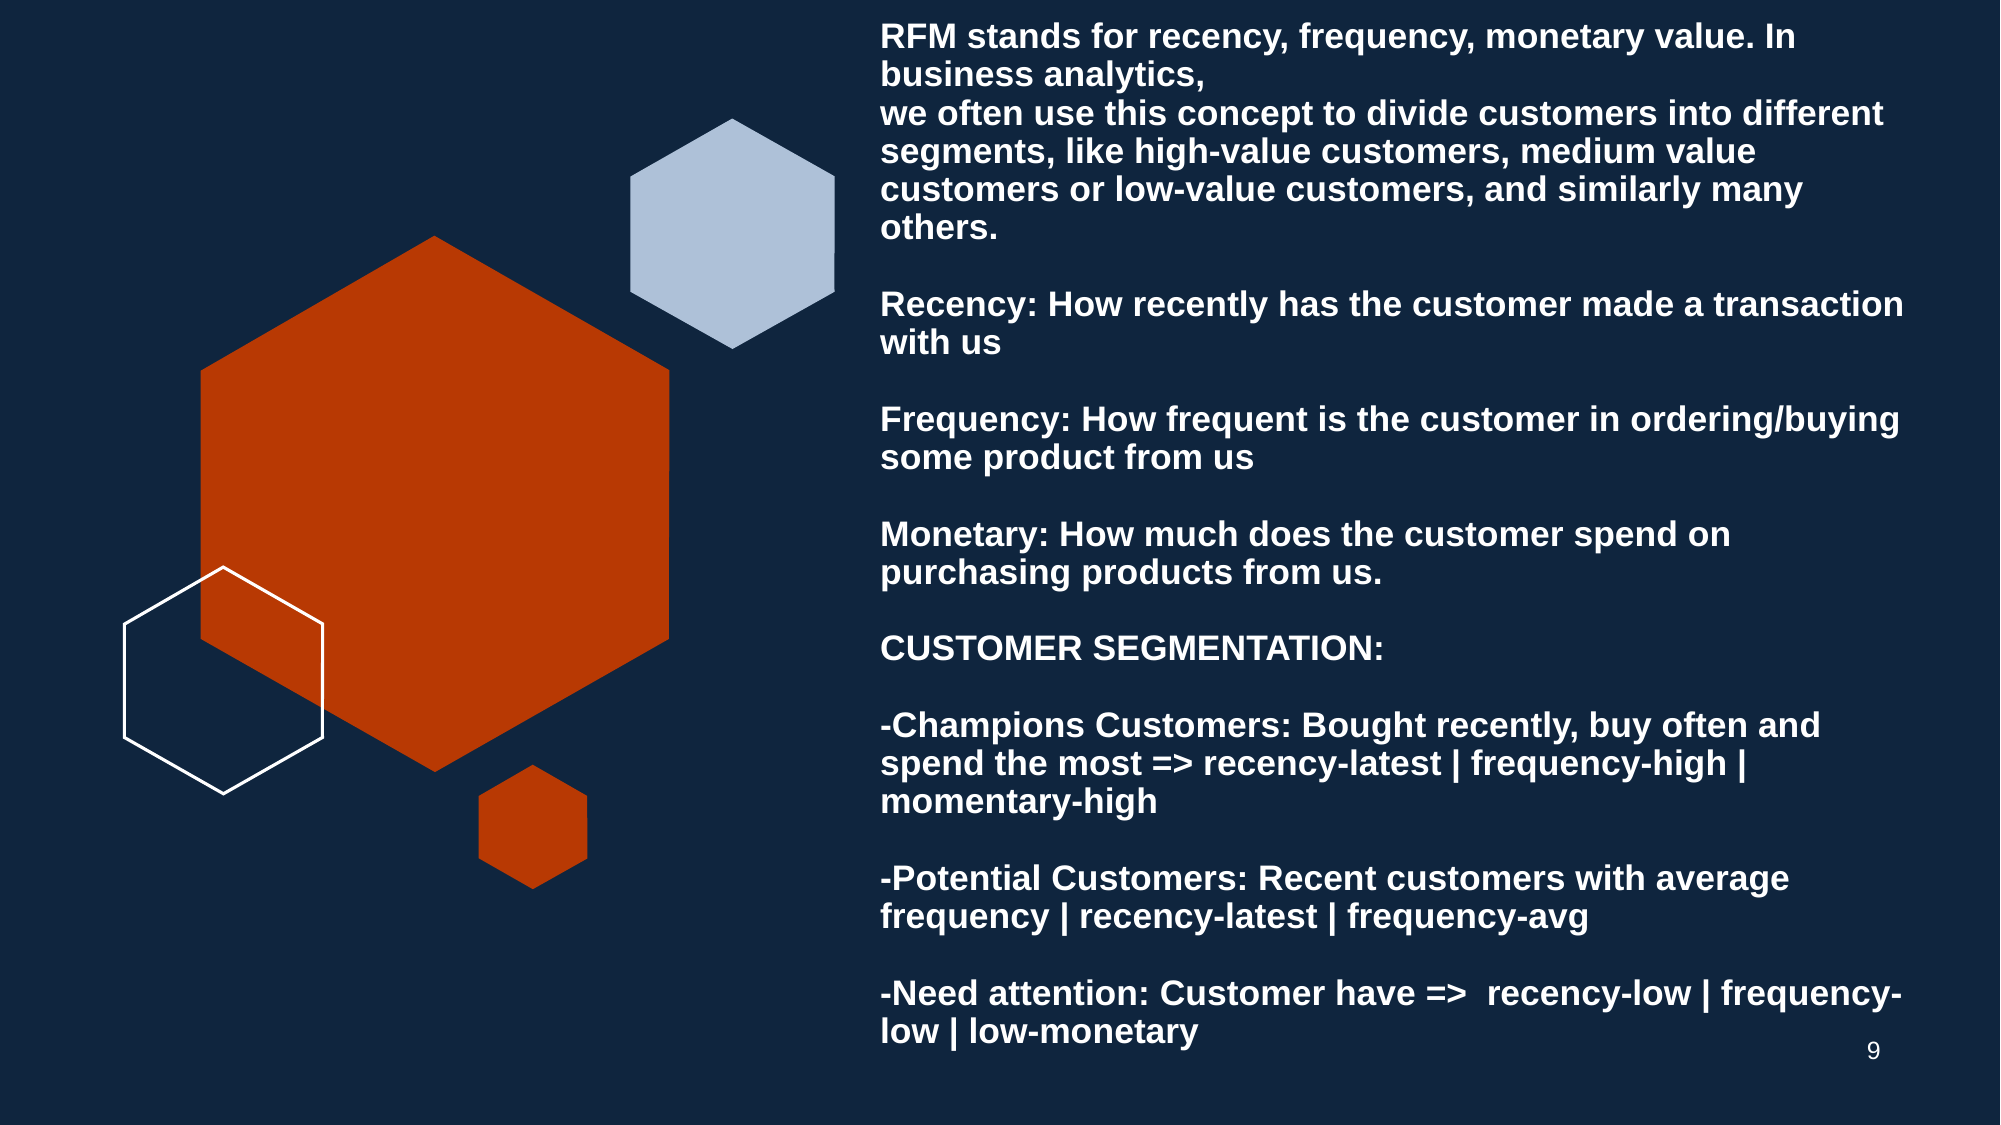

# RFM stands for recency, frequency, monetary value. In business analytics, we often use this concept to divide customers into different segments, like high-value customers, medium value customers or low-value customers, and similarly many others. Recency: How recently has the customer made a transaction with us Frequency: How frequent is the customer in ordering/buying some product from us Monetary: How much does the customer spend on purchasing products from us. CUSTOMER SEGMENTATION: -Champions Customers: Bought recently, buy often and spend the most => recency-latest | frequency-high | momentary-high -Potential Customers: Recent customers with average frequency | recency-latest | frequency-avg -Need attention: Customer have =>  recency-low | frequency-low | low-monetary
9